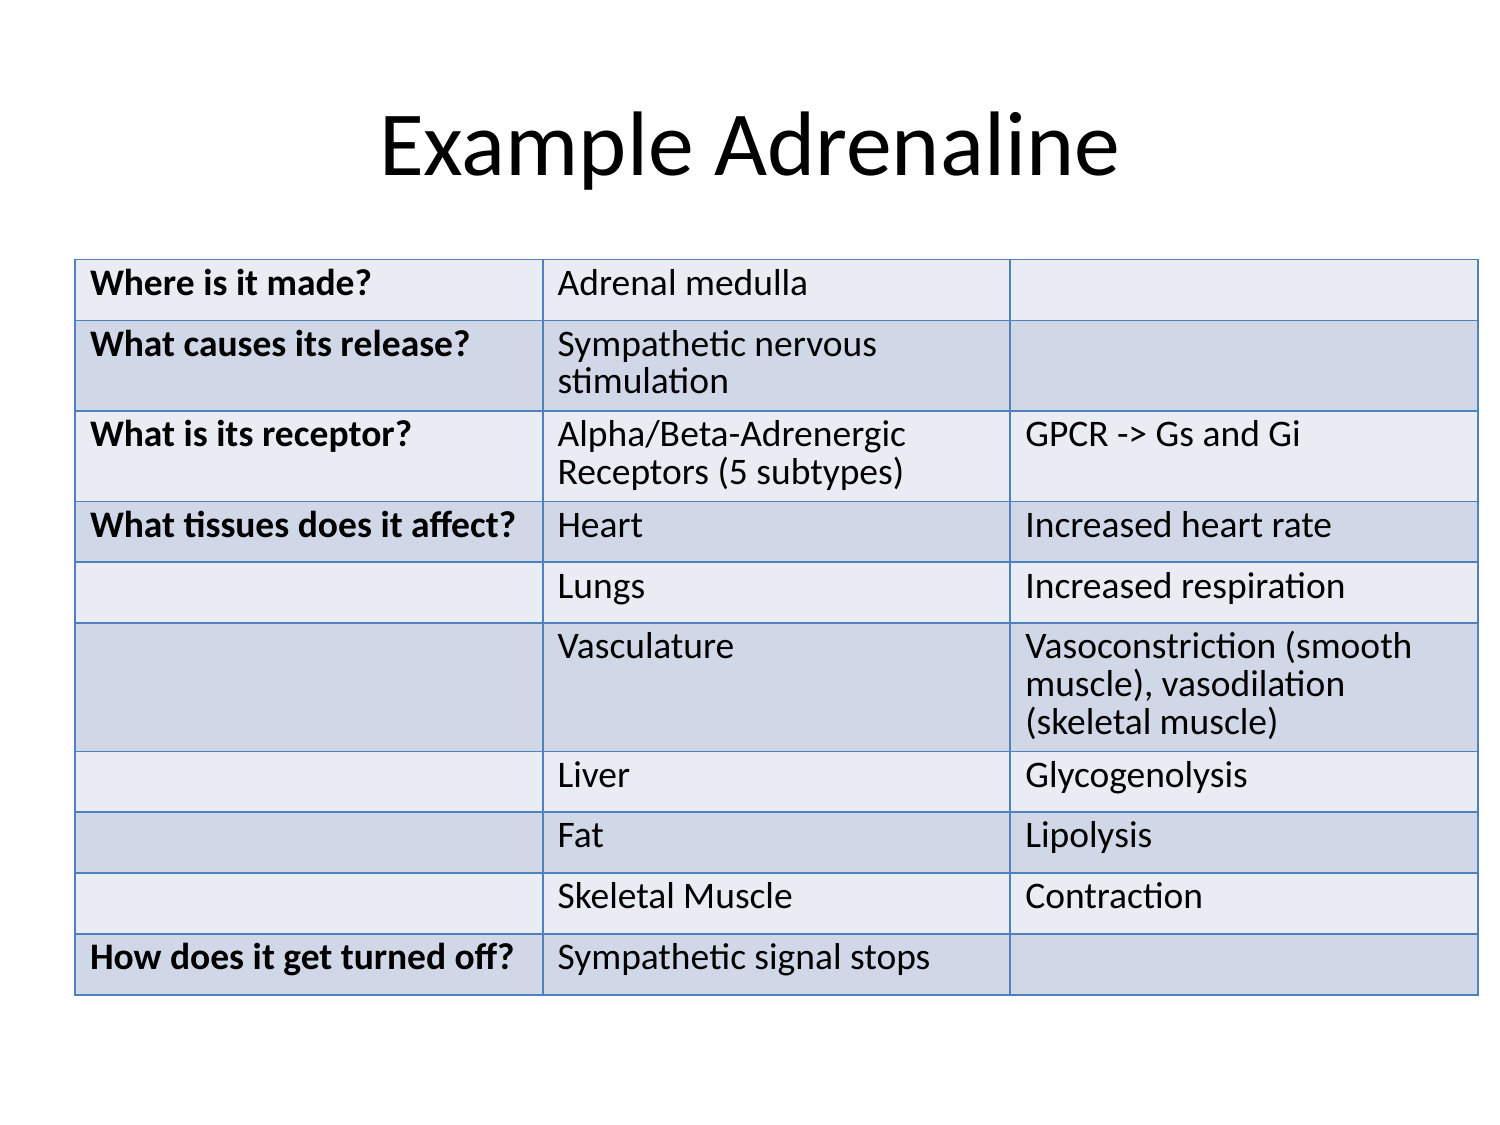

# Example Adrenaline
| Where is it made? | Adrenal medulla |  |
| --- | --- | --- |
| What causes its release? | Sympathetic nervous stimulation |  |
| What is its receptor? | Alpha/Beta-Adrenergic Receptors (5 subtypes) | GPCR -> Gs and Gi |
| What tissues does it affect? | Heart | Increased heart rate |
|  | Lungs | Increased respiration |
|  | Vasculature | Vasoconstriction (smooth muscle), vasodilation (skeletal muscle) |
|  | Liver | Glycogenolysis |
|  | Fat | Lipolysis |
|  | Skeletal Muscle | Contraction |
| How does it get turned off? | Sympathetic signal stops |  |